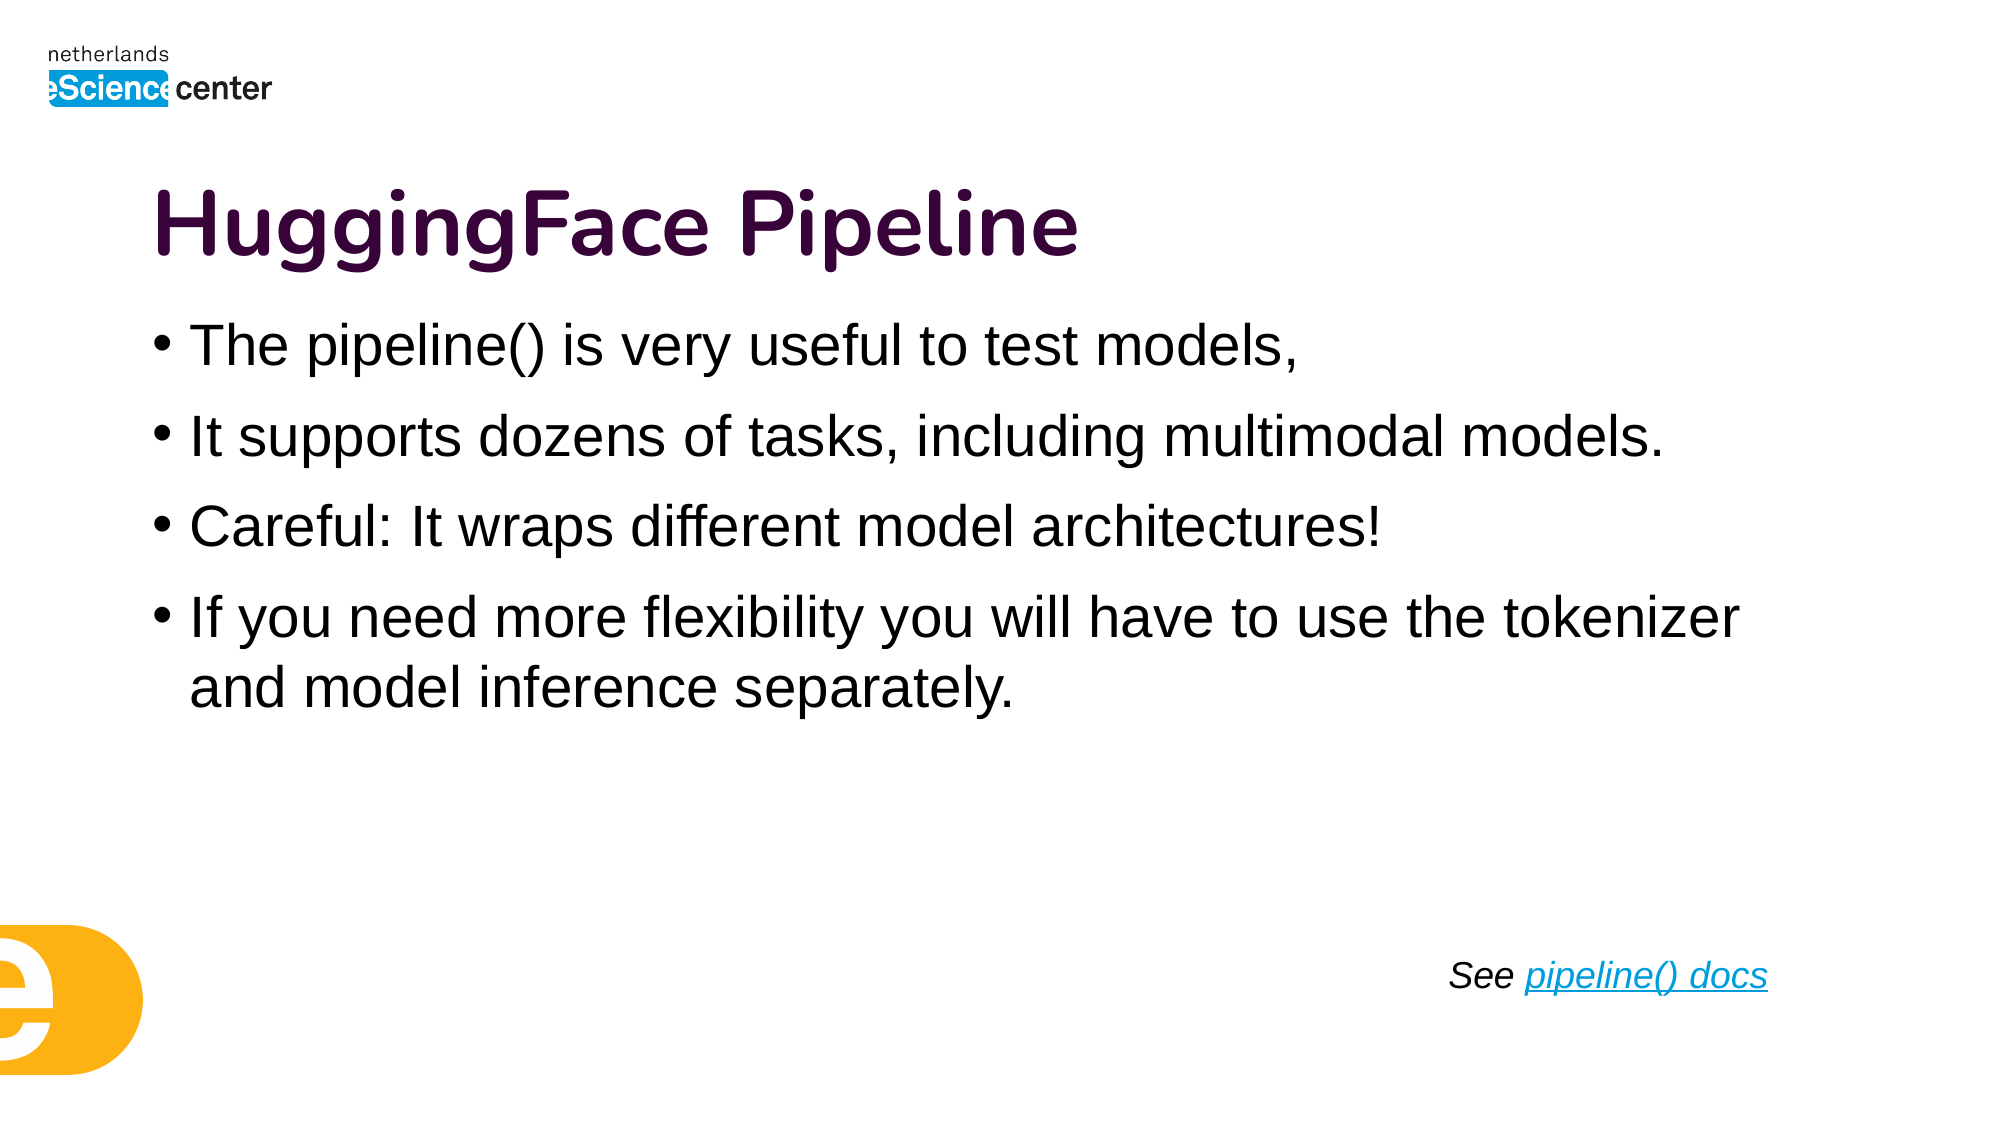

# HuggingFace Pipeline
The pipeline() is very useful to test models,
It supports dozens of tasks, including multimodal models.
Careful: It wraps different model architectures!
If you need more flexibility you will have to use the tokenizer and model inference separately.
See pipeline() docs